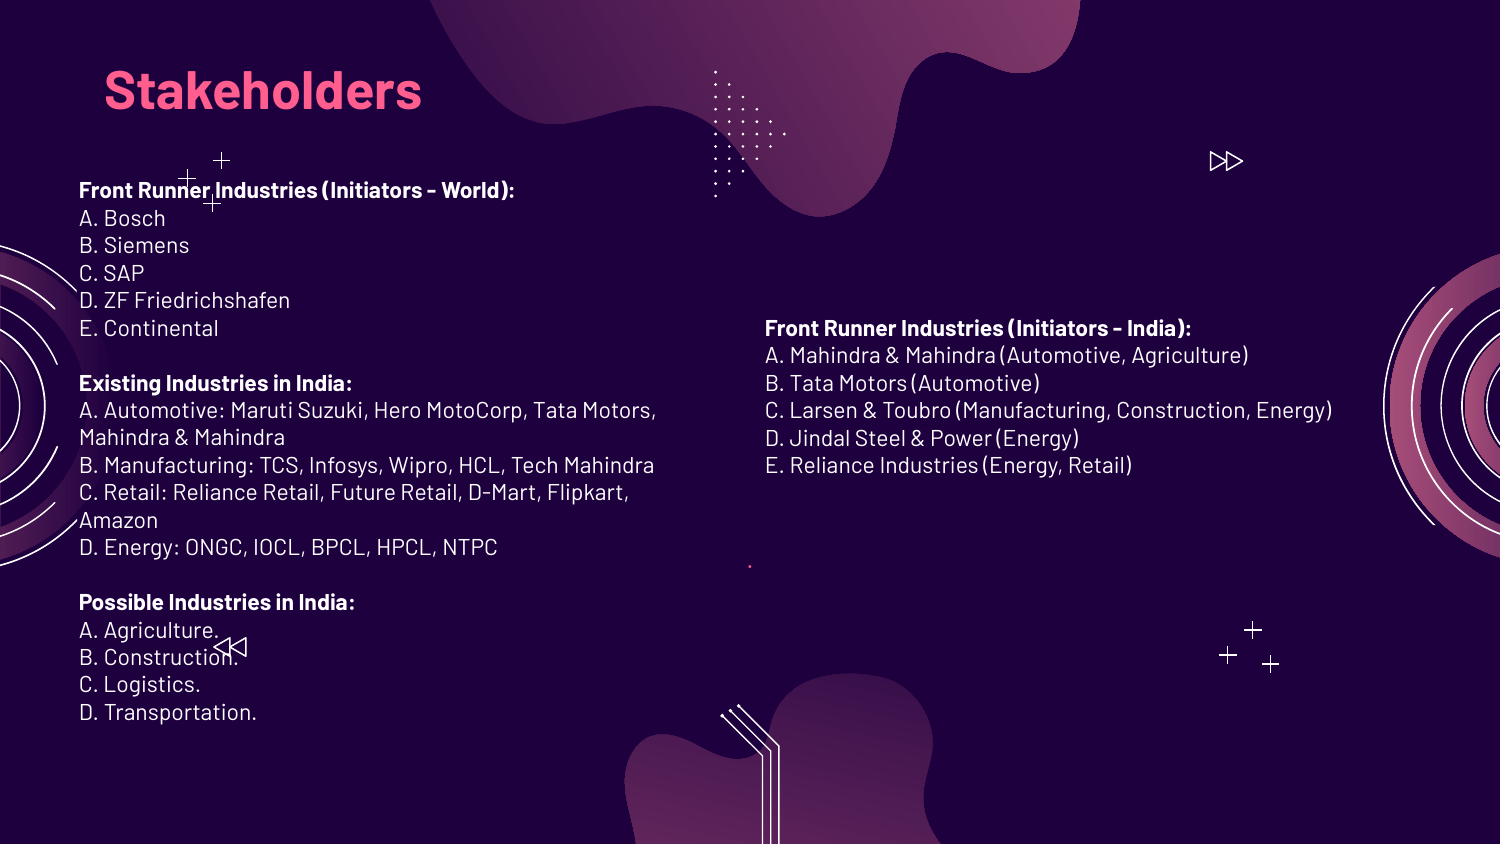

Stakeholders

Front Runner Industries (Initiators - World):
A. Bosch
B. Siemens
C. SAP
D. ZF Friedrichshafen
E. Continental
Existing Industries in India:
A. Automotive: Maruti Suzuki, Hero MotoCorp, Tata Motors, Mahindra & Mahindra
B. Manufacturing: TCS, Infosys, Wipro, HCL, Tech Mahindra
C. Retail: Reliance Retail, Future Retail, D-Mart, Flipkart, Amazon
D. Energy: ONGC, IOCL, BPCL, HPCL, NTPC
Possible Industries in India:
A. Agriculture.
B. Construction.
C. Logistics.
D. Transportation.

Front Runner Industries (Initiators - India):
A. Mahindra & Mahindra (Automotive, Agriculture)
B. Tata Motors (Automotive)
C. Larsen & Toubro (Manufacturing, Construction, Energy)
D. Jindal Steel & Power (Energy)
E. Reliance Industries (Energy, Retail)
# .